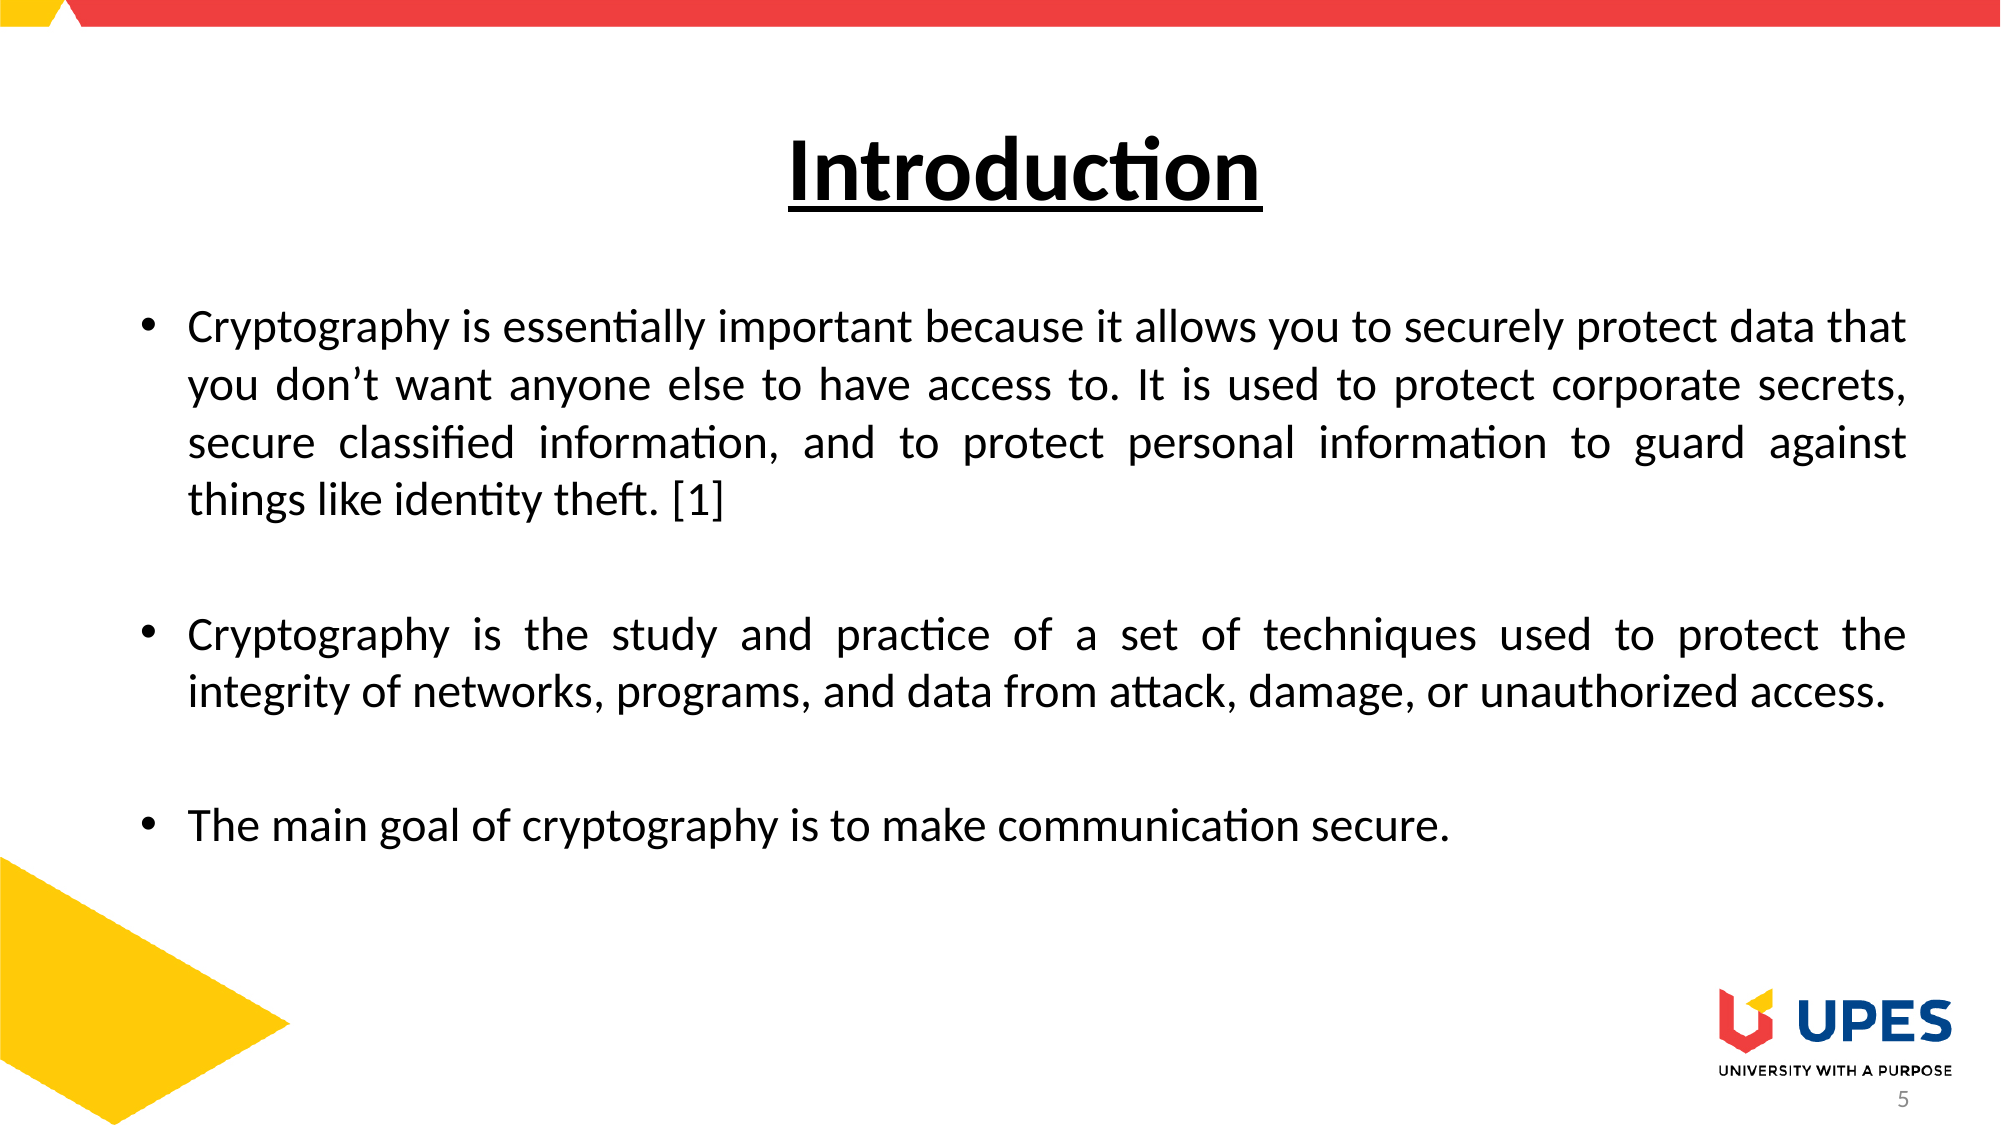

# Introduction
Cryptography is essentially important because it allows you to securely protect data that you don’t want anyone else to have access to. It is used to protect corporate secrets, secure classified information, and to protect personal information to guard against things like identity theft. [1]

Cryptography is the study and practice of a set of techniques used to protect the integrity of networks, programs, and data from attack, damage, or unauthorized access.

The main goal of cryptography is to make communication secure.